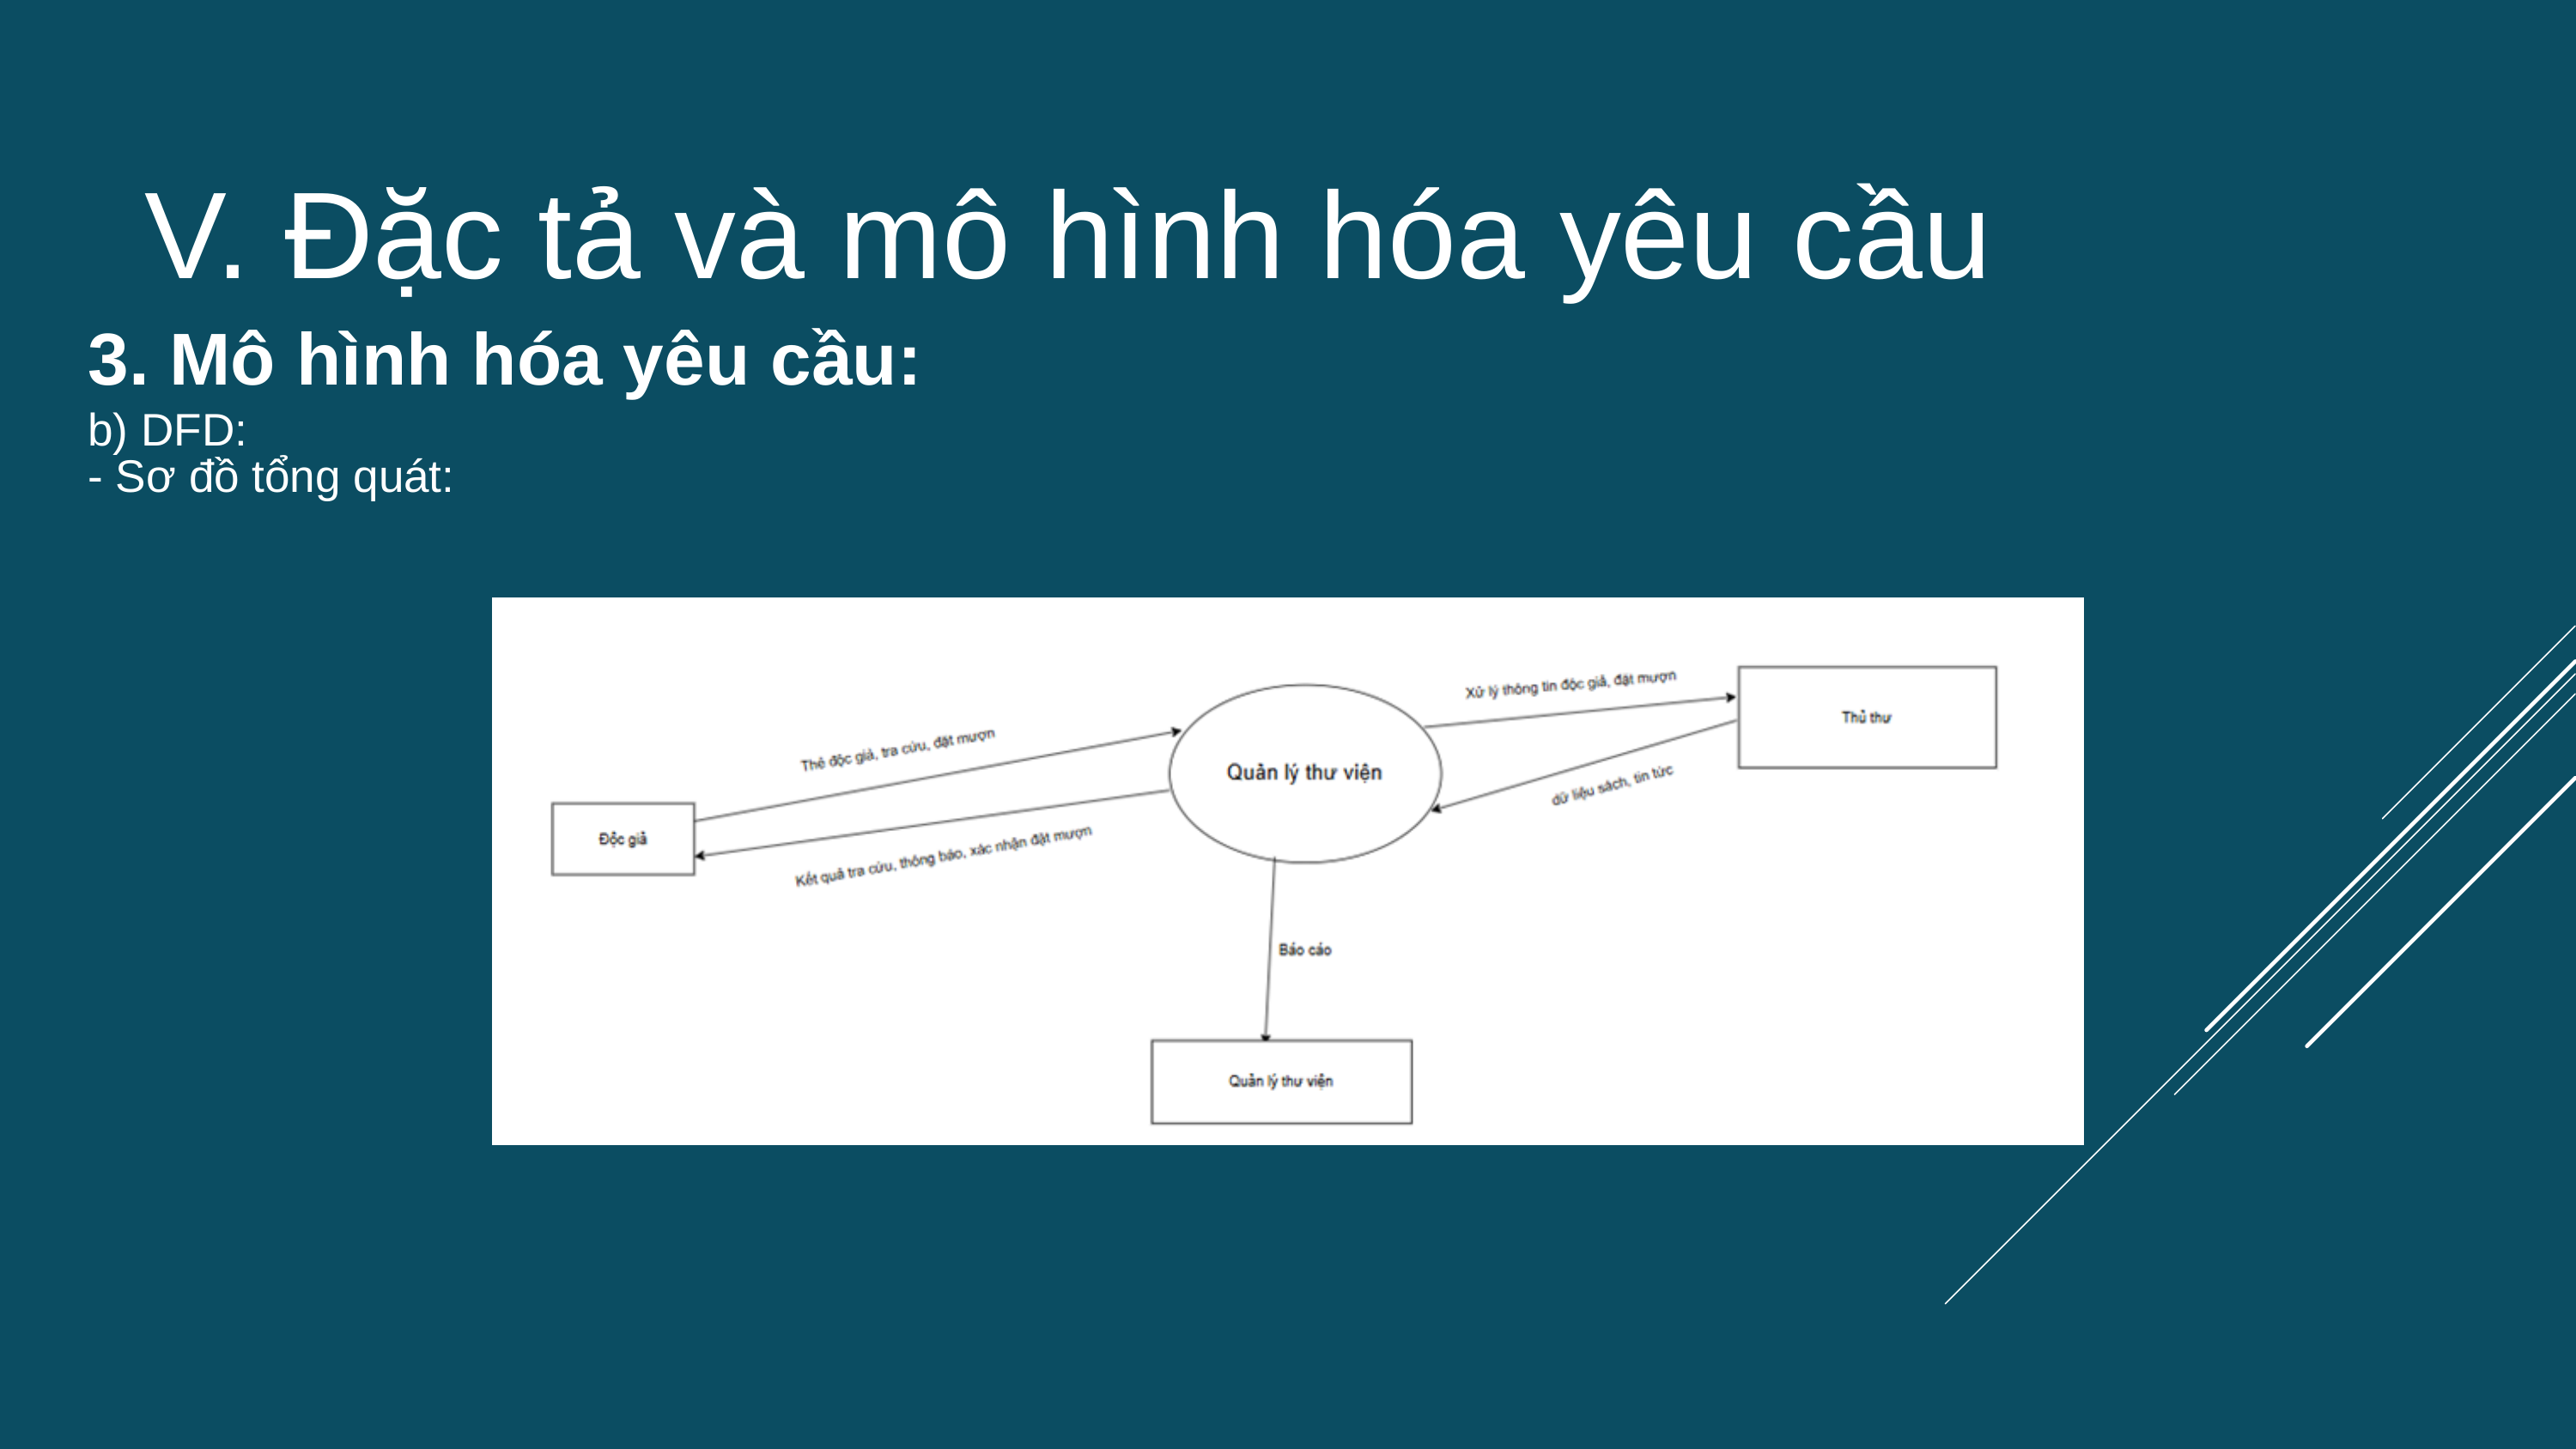

V. Đặc tả và mô hình hóa yêu cầu
3. Mô hình hóa yêu cầu:

b) DFD:
- Sơ đồ tổng quát: